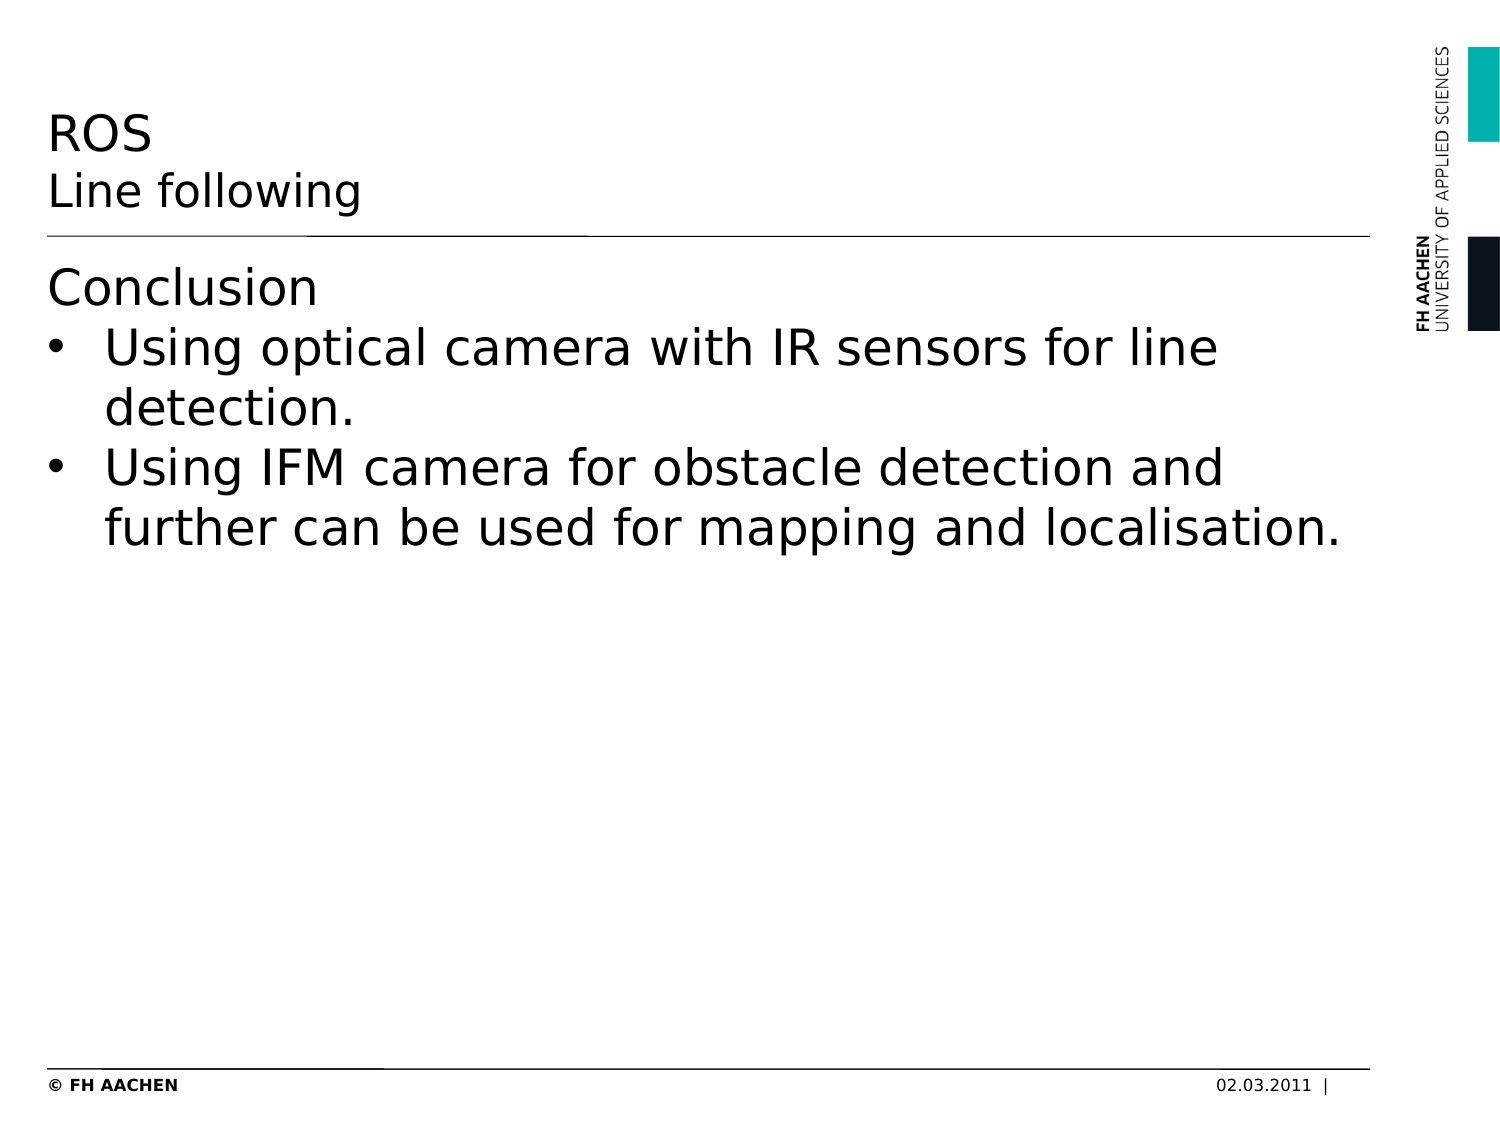

# ROS Line following
Conclusion
Using optical camera with IR sensors for line detection.
Using IFM camera for obstacle detection and further can be used for mapping and localisation.
© FH AACHEN
02.03.2011  |
14